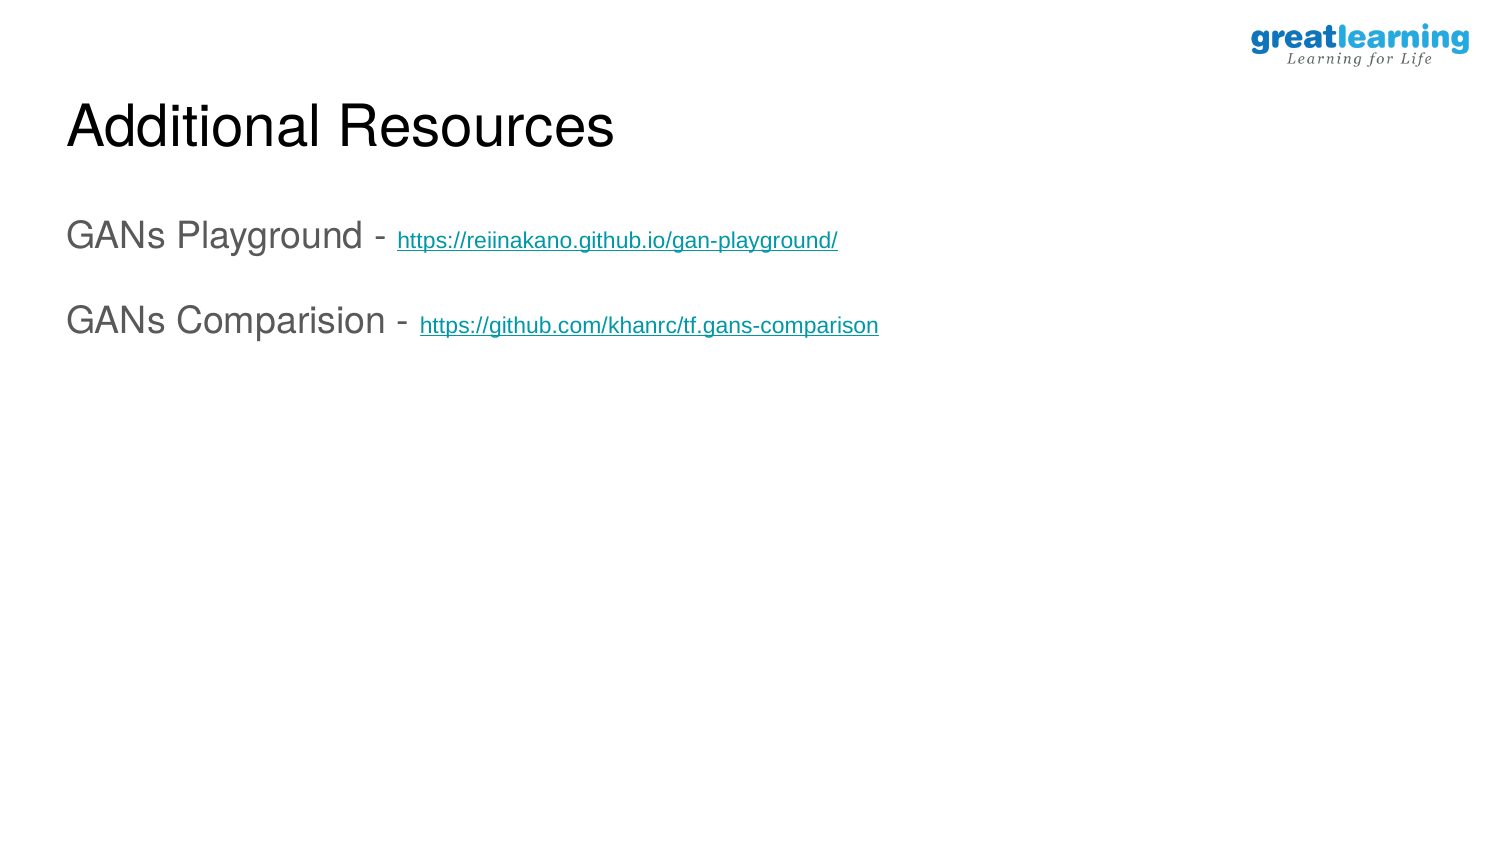

# Additional Resources
GANs Playground - https://reiinakano.github.io/gan-playground/
GANs Comparision - https://github.com/khanrc/tf.gans-comparison